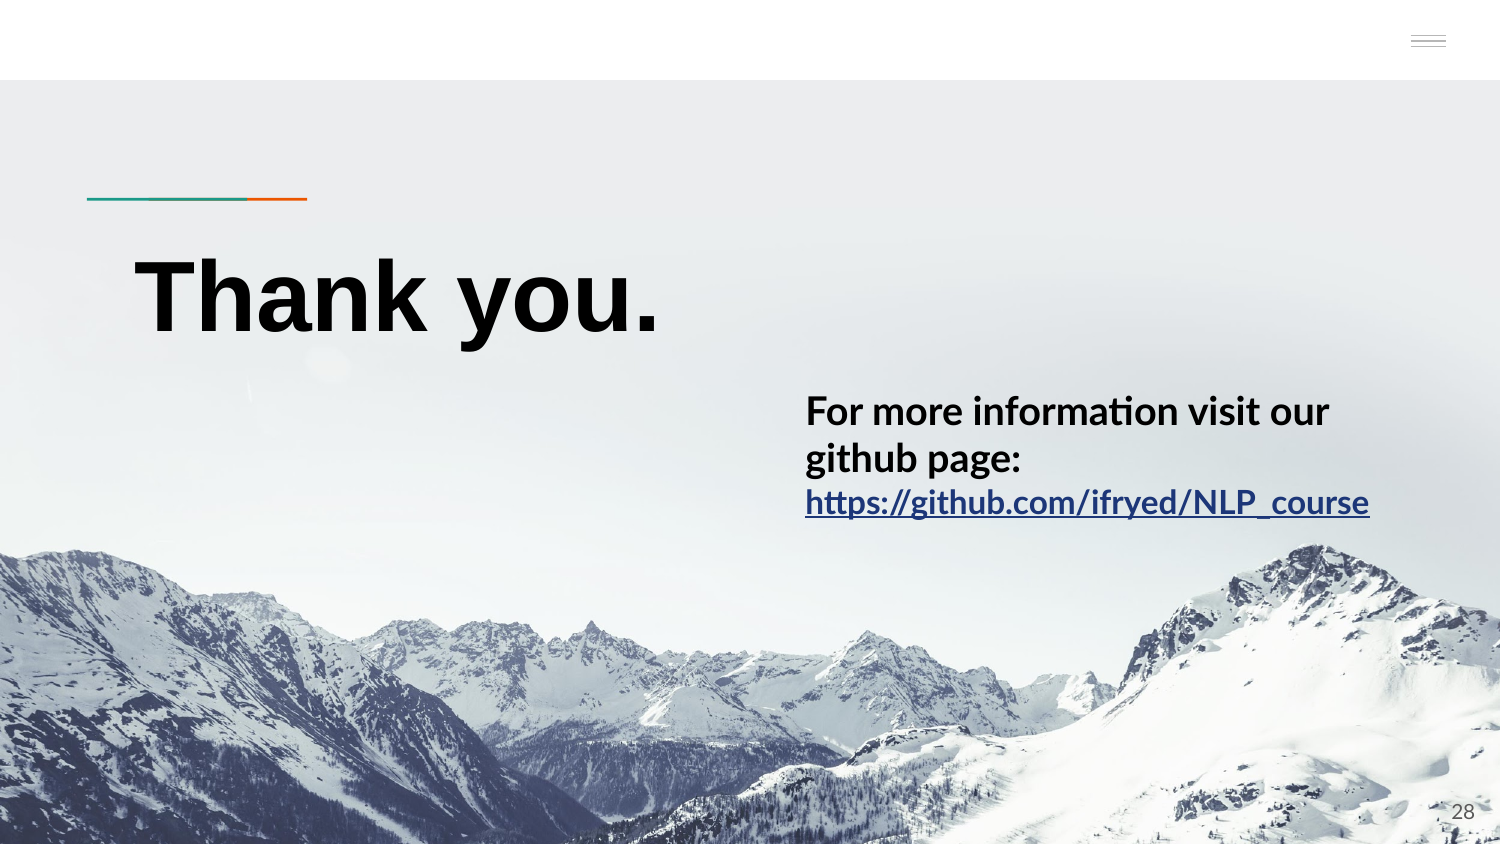

# Thank you.
For more information visit our github page: https://github.com/ifryed/NLP_course
28